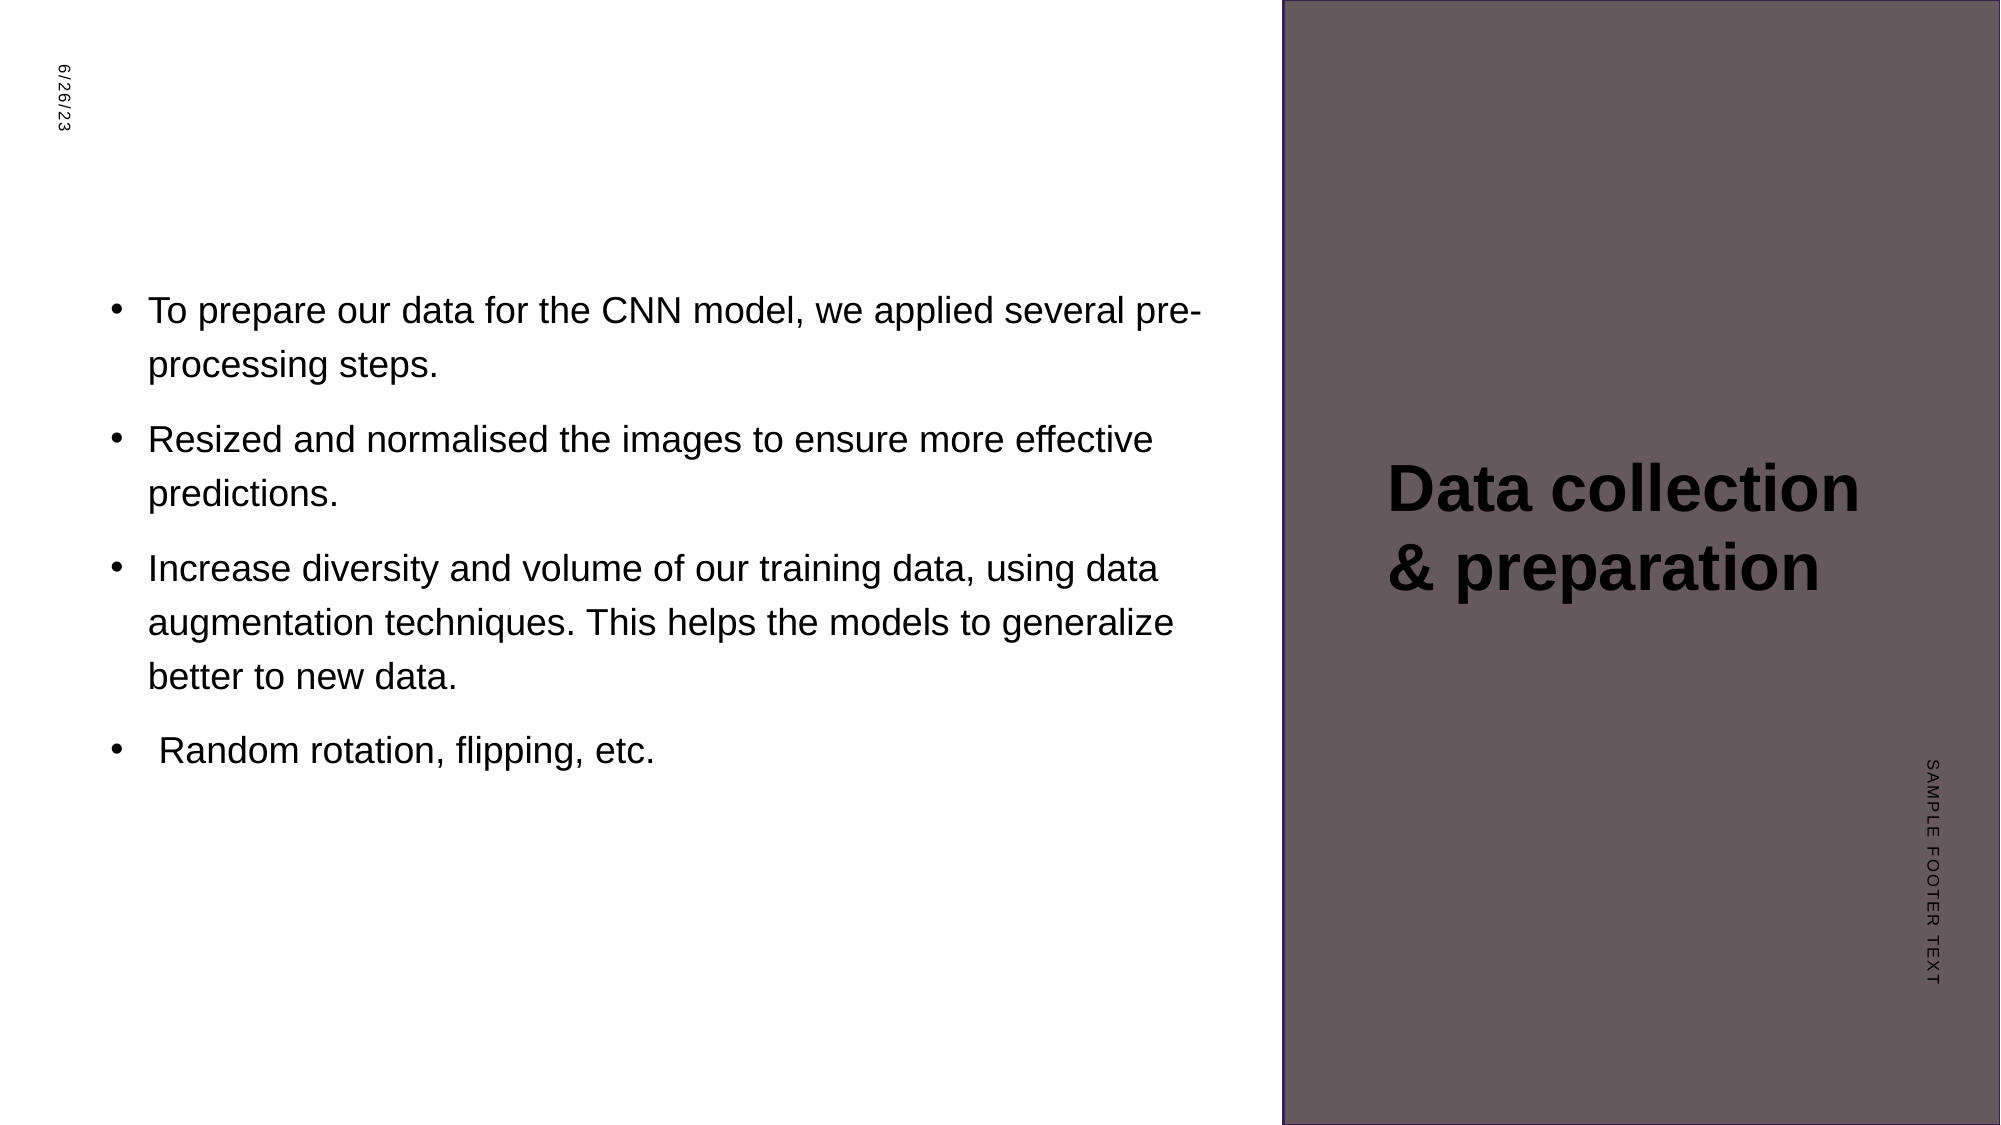

# Data collection & preparation
To prepare our data for the CNN model, we applied several pre-processing steps.
Resized and normalised the images to ensure more effective predictions.
Increase diversity and volume of our training data, using data augmentation techniques. This helps the models to generalize better to new data.
 Random rotation, flipping, etc.
6/26/23
Sample Footer Text